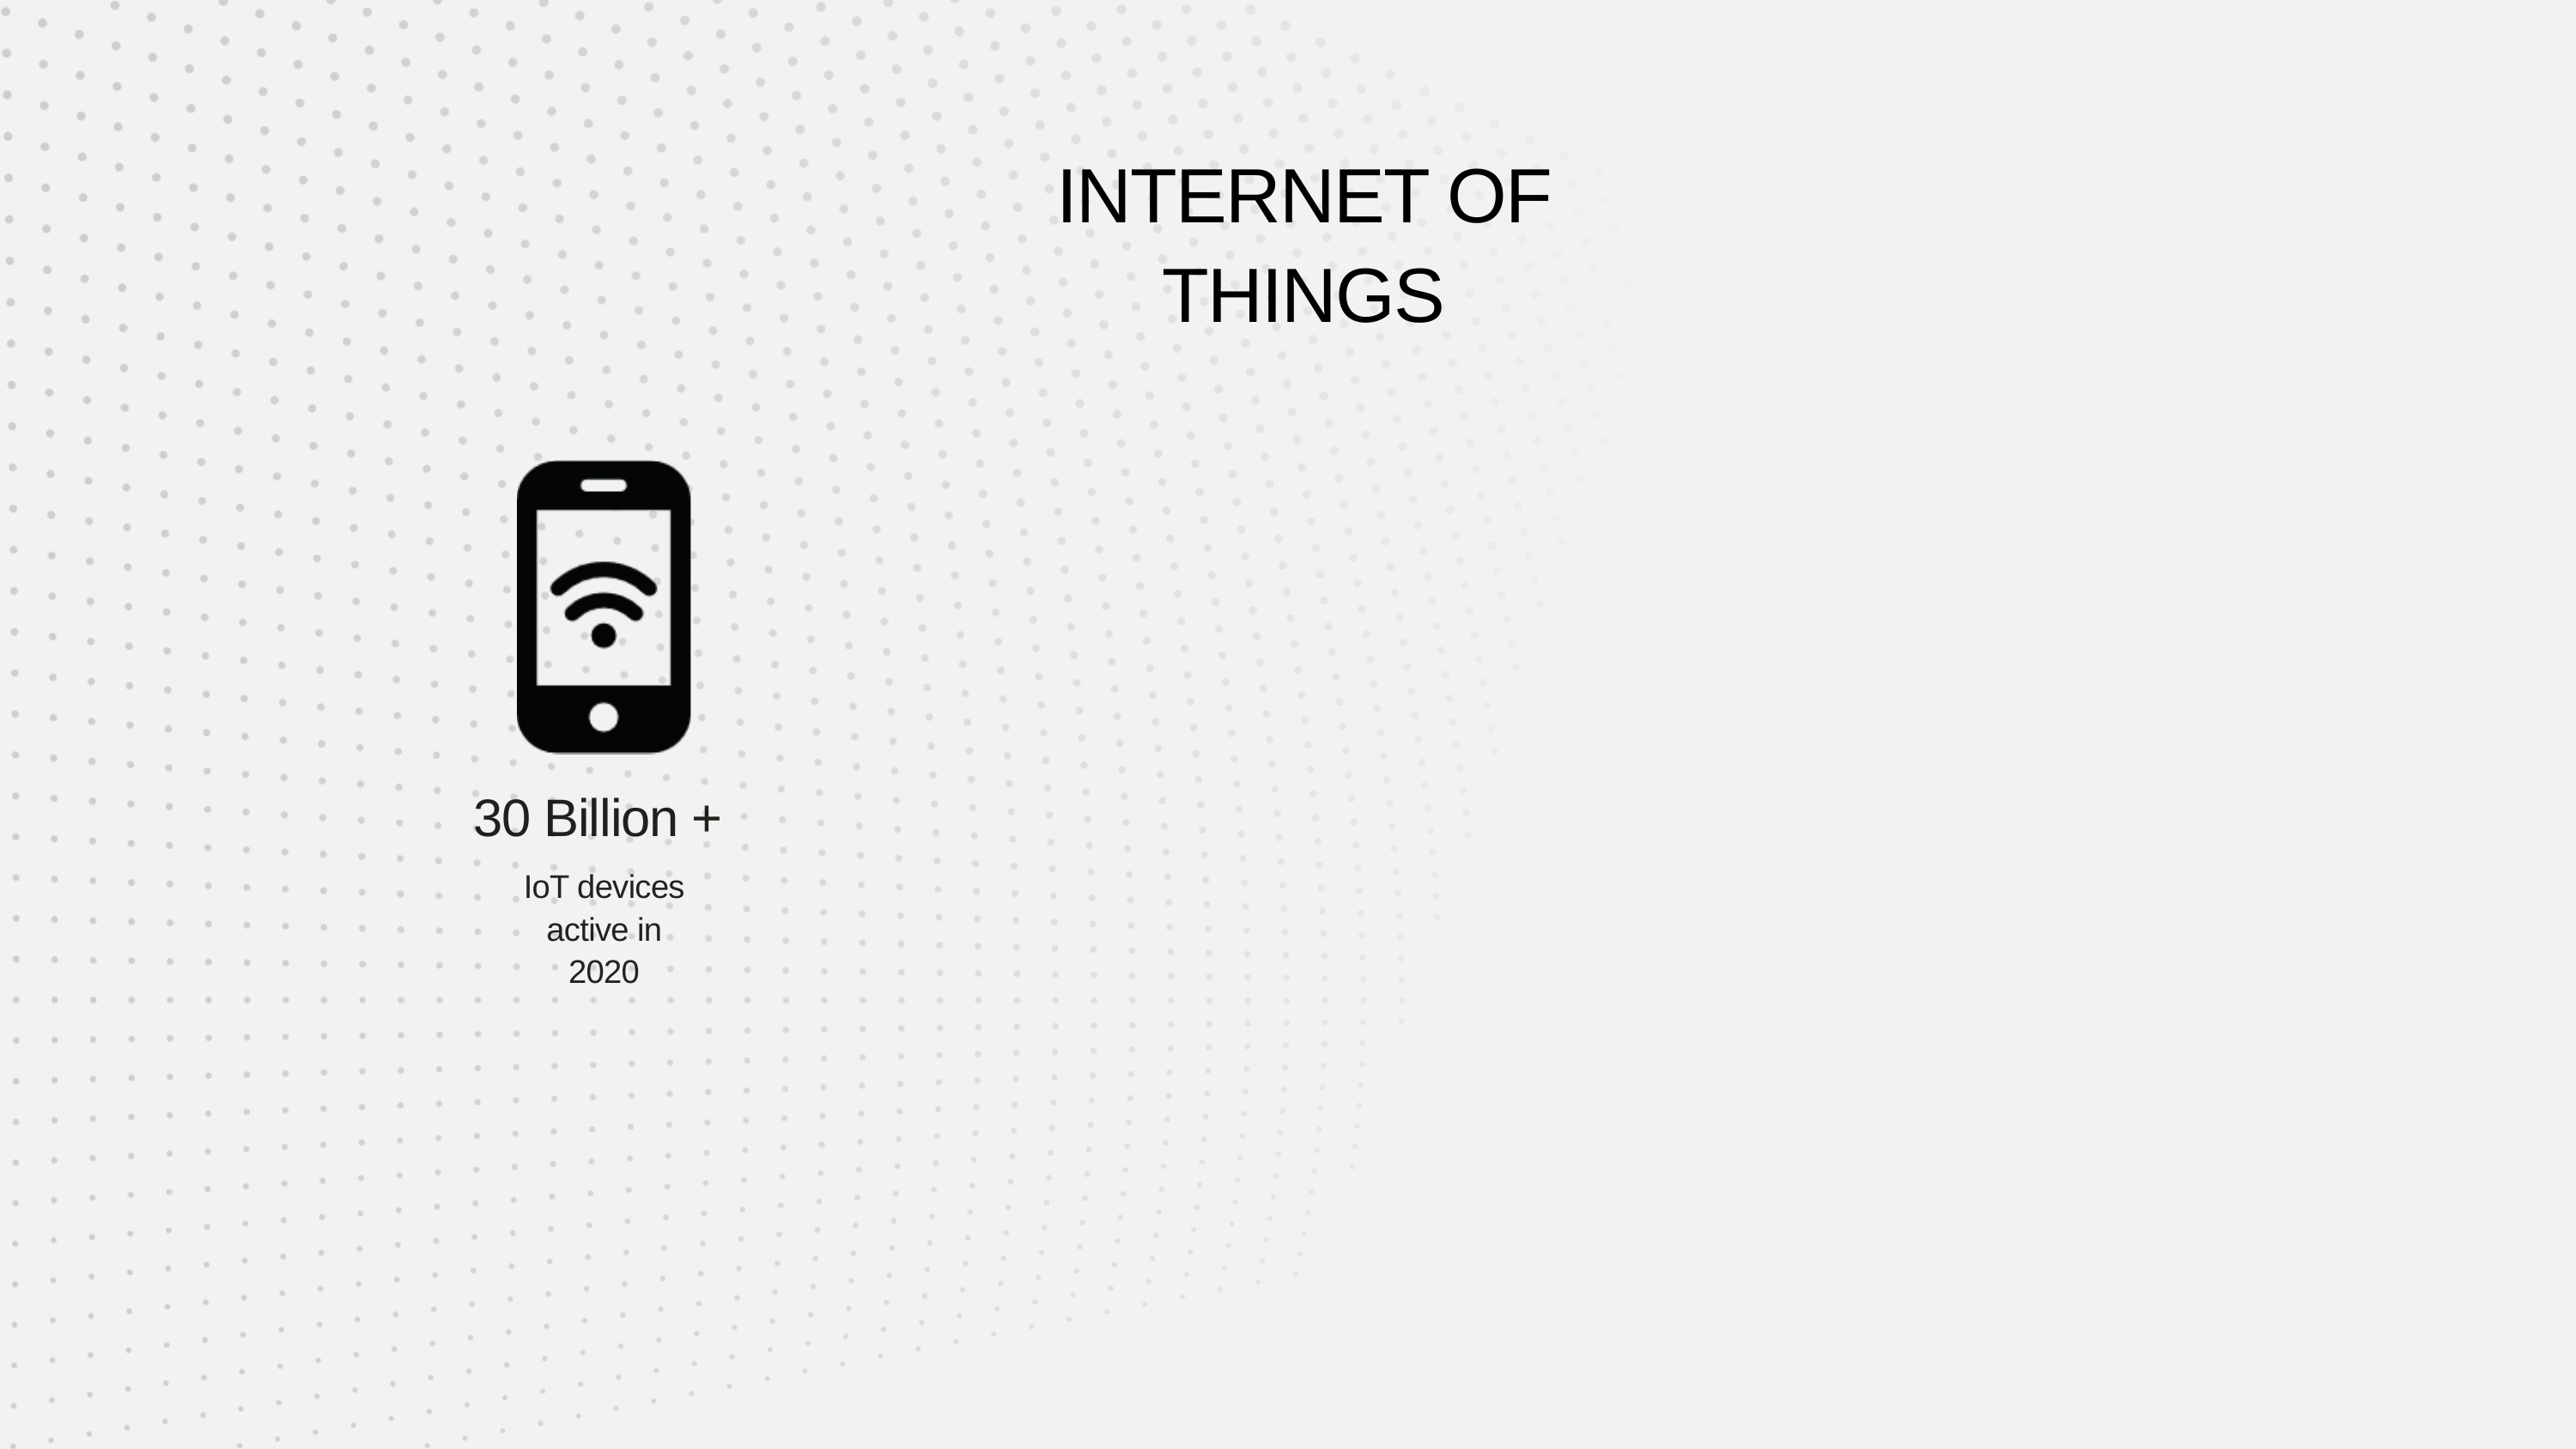

INTERNET OF THINGS

30 Billion +
IoT devices active in 2020